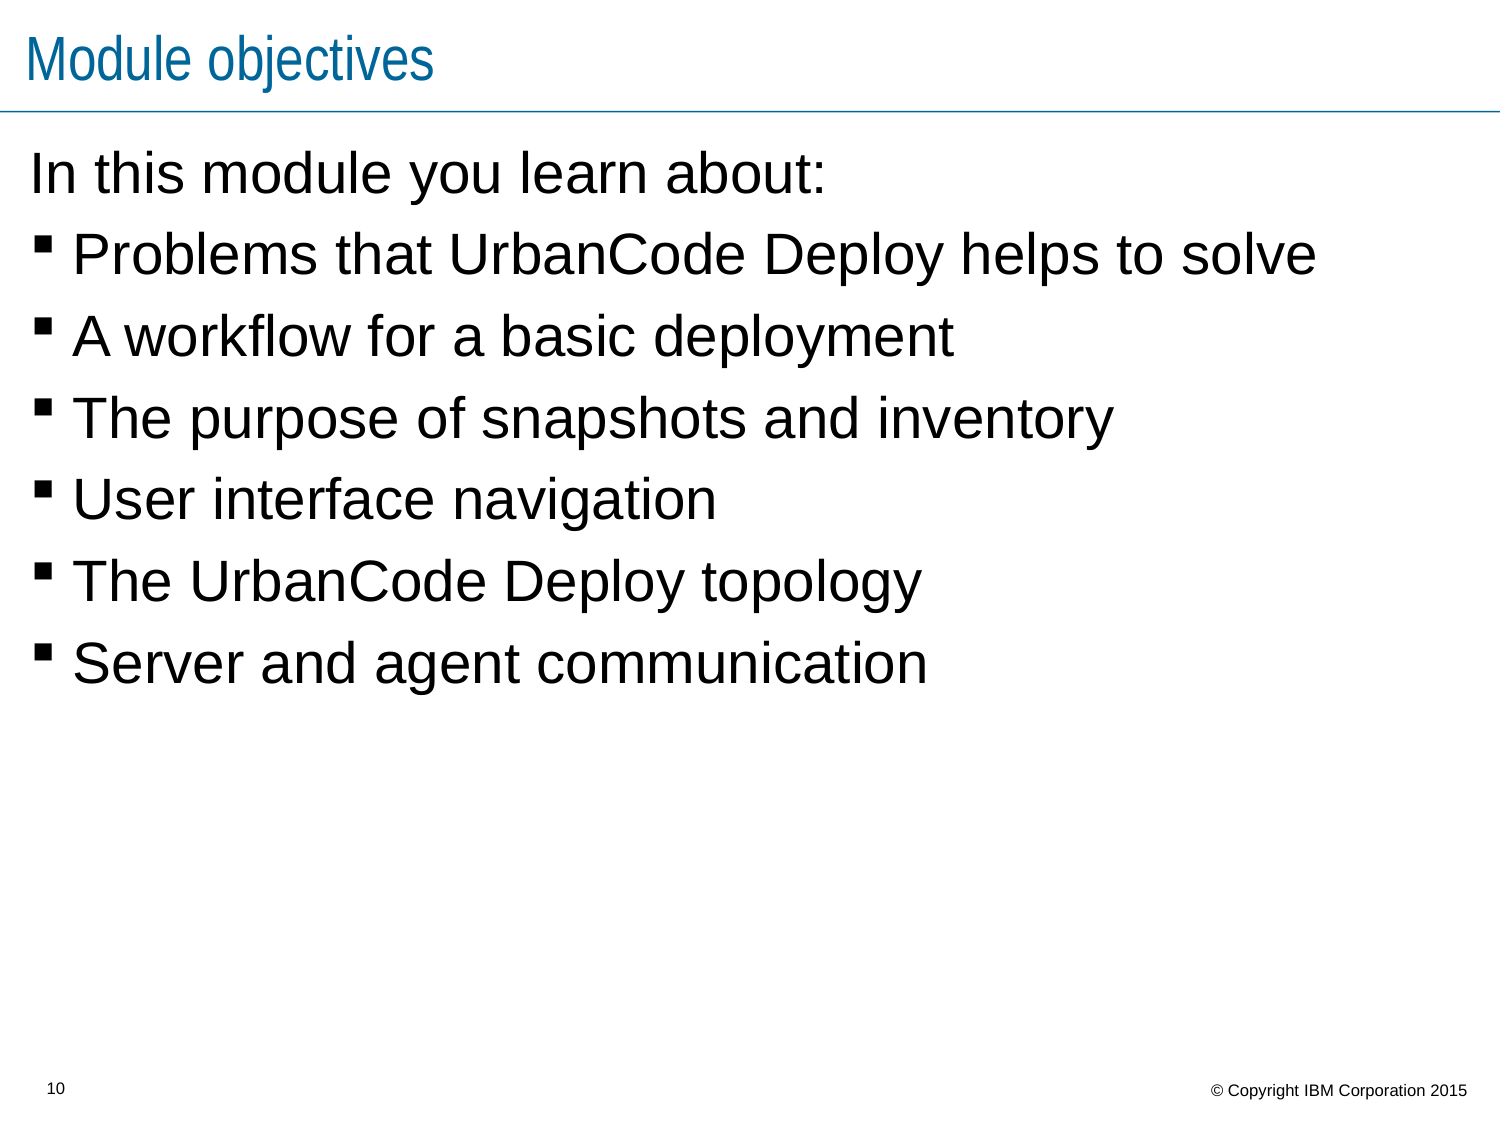

# Module objectives
In this module you learn about:
 Problems that UrbanCode Deploy helps to solve
 A workflow for a basic deployment
 The purpose of snapshots and inventory
 User interface navigation
 The UrbanCode Deploy topology
 Server and agent communication